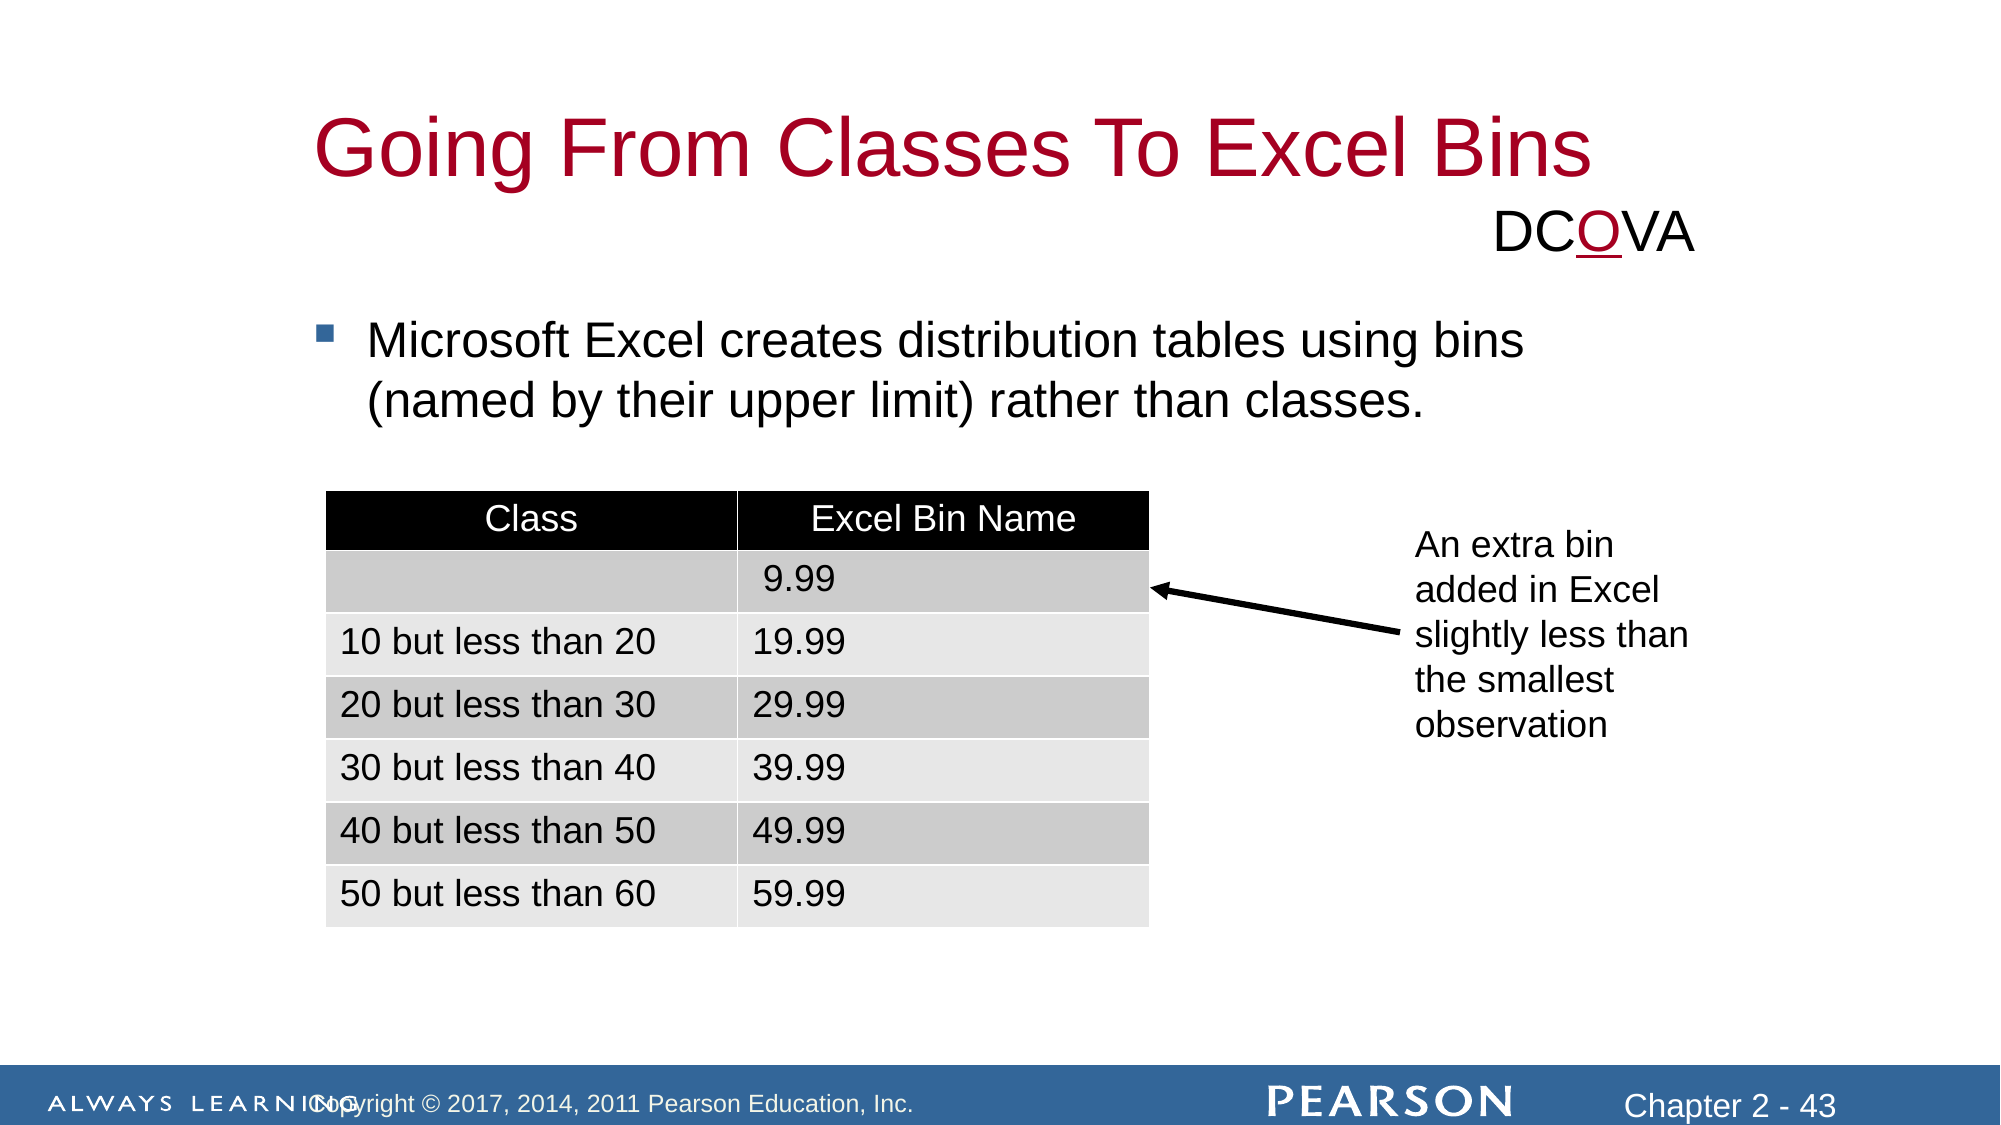

Going From Classes To Excel Bins
DCOVA
Microsoft Excel creates distribution tables using bins (named by their upper limit) rather than classes.
| Class | Excel Bin Name |
| --- | --- |
|  | 9.99 |
| 10 but less than 20 | 19.99 |
| 20 but less than 30 | 29.99 |
| 30 but less than 40 | 39.99 |
| 40 but less than 50 | 49.99 |
| 50 but less than 60 | 59.99 |
An extra bin added in Excel slightly less than the smallest observation